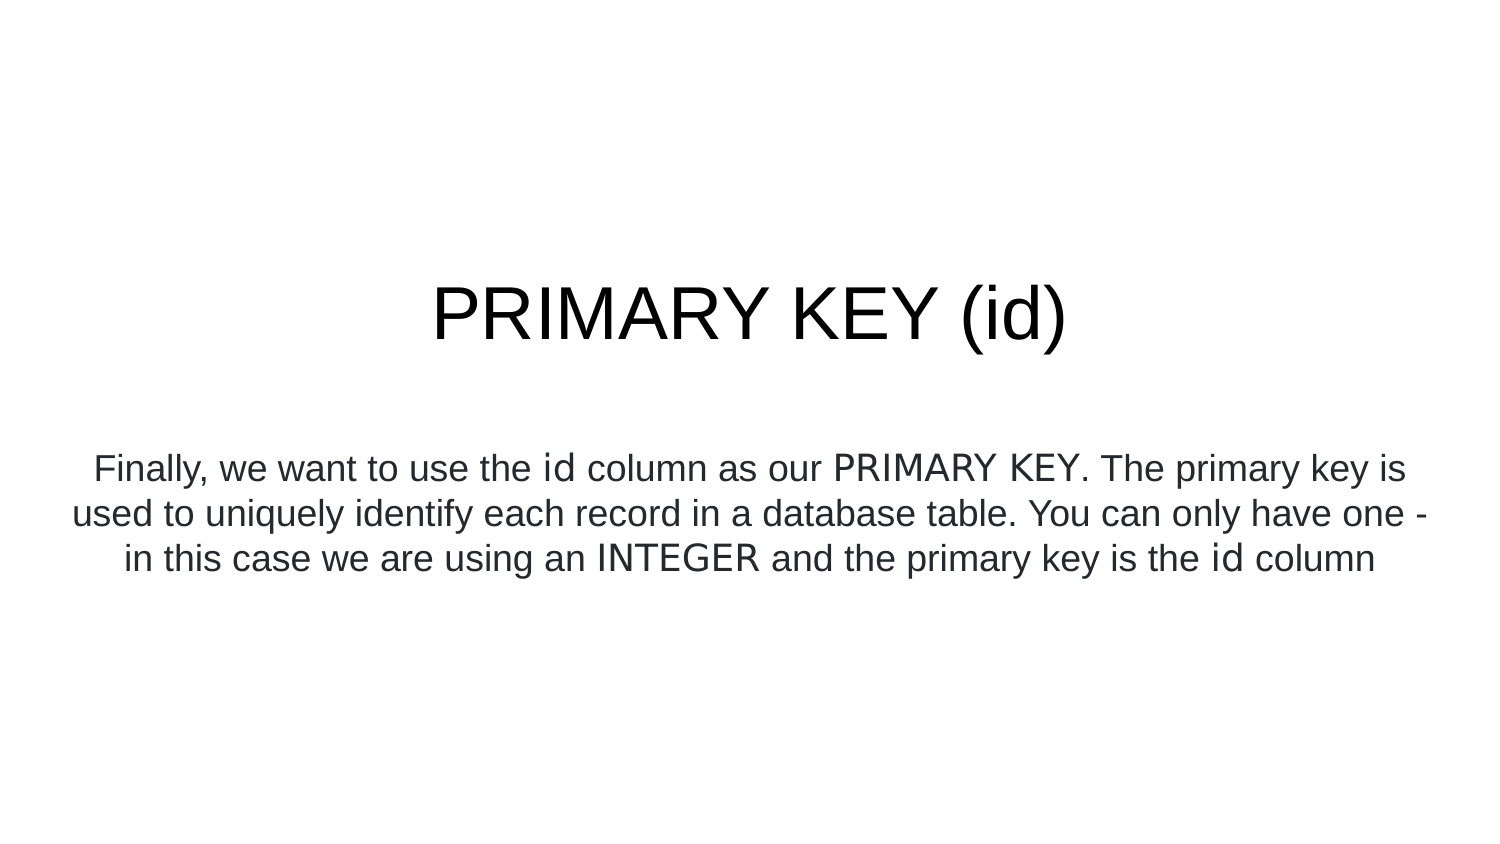

# PRIMARY KEY (id)

Finally, we want to use the id column as our PRIMARY KEY. The primary key is used to uniquely identify each record in a database table. You can only have one - in this case we are using an INTEGER and the primary key is the id column